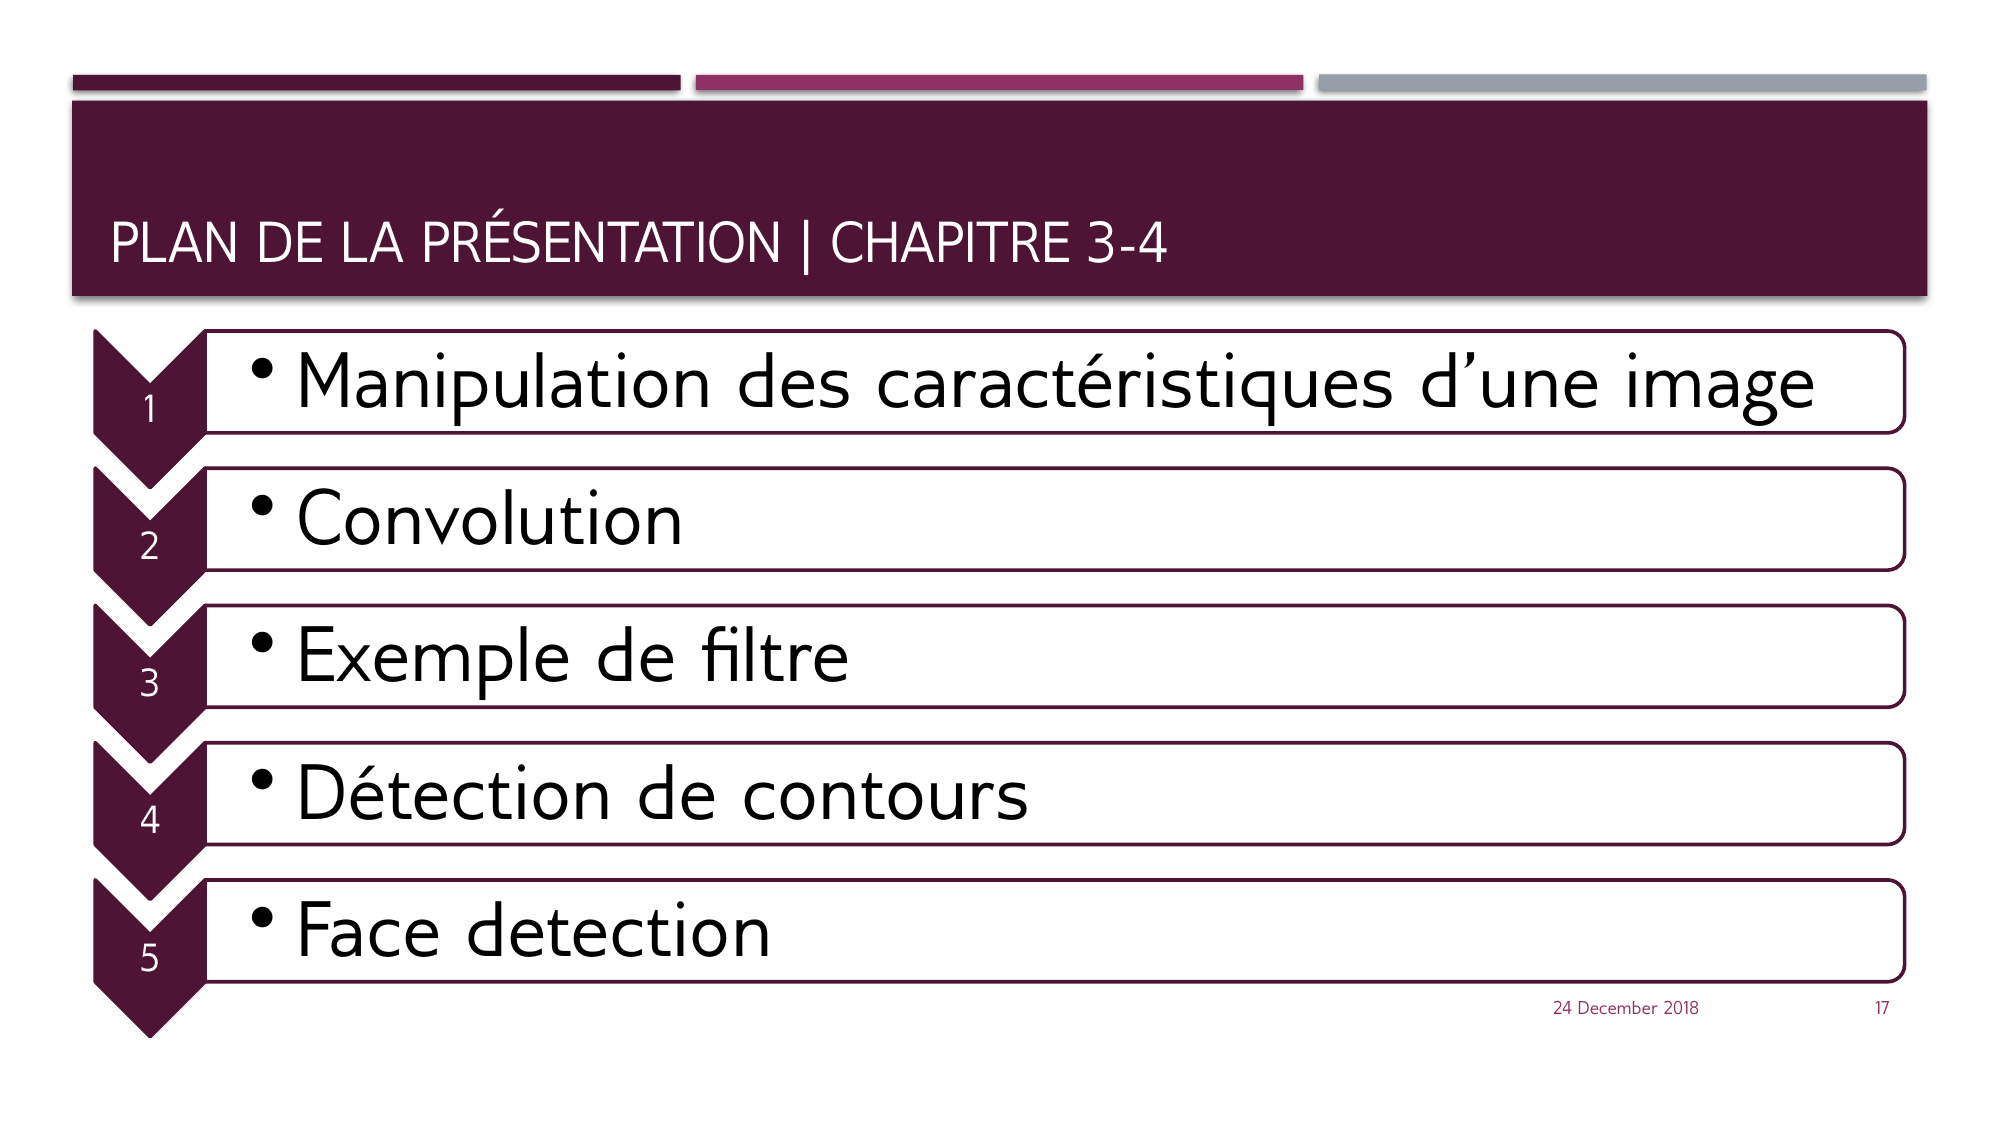

# Plan de la présentation | Chapitre 3-4
1
Manipulation des caractéristiques d’une image
2
Convolution
3
Exemple de filtre
4
Détection de contours
5
Face detection
24 December 2018
17